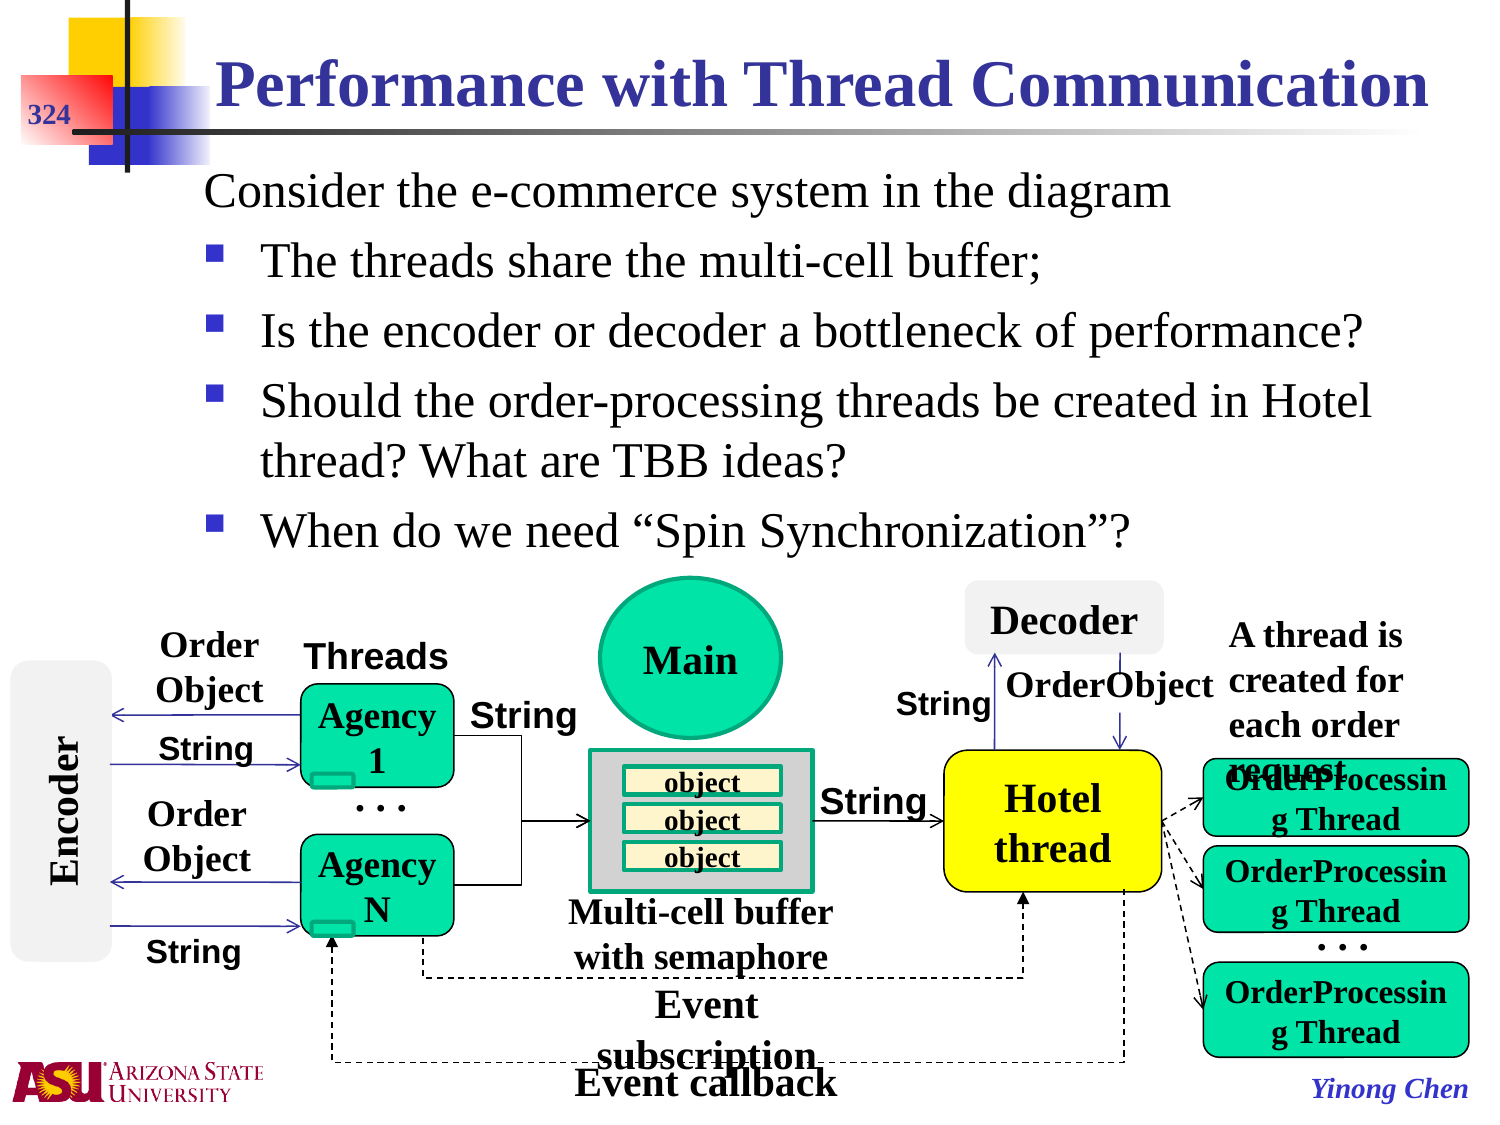

# Performance with Thread Communication
324
Consider the e-commerce system in the diagram
The threads share the multi-cell buffer;
Is the encoder or decoder a bottleneck of performance?
Should the order-processing threads be created in Hotel thread? What are TBB ideas?
When do we need “Spin Synchronization”?
Main
Decoder
A thread is created for each order request
Order
Object
Threads
OrderObject
String
Agency
1
String
String

Hotel
thread
OrderProcessing Thread
Encoder
. . .
object
String

Order
Object
object
Agency
N
object
OrderProcessing Thread
Multi-cell buffer
with semaphore

. . .

String
OrderProcessing Thread
Event subscription
Event callback